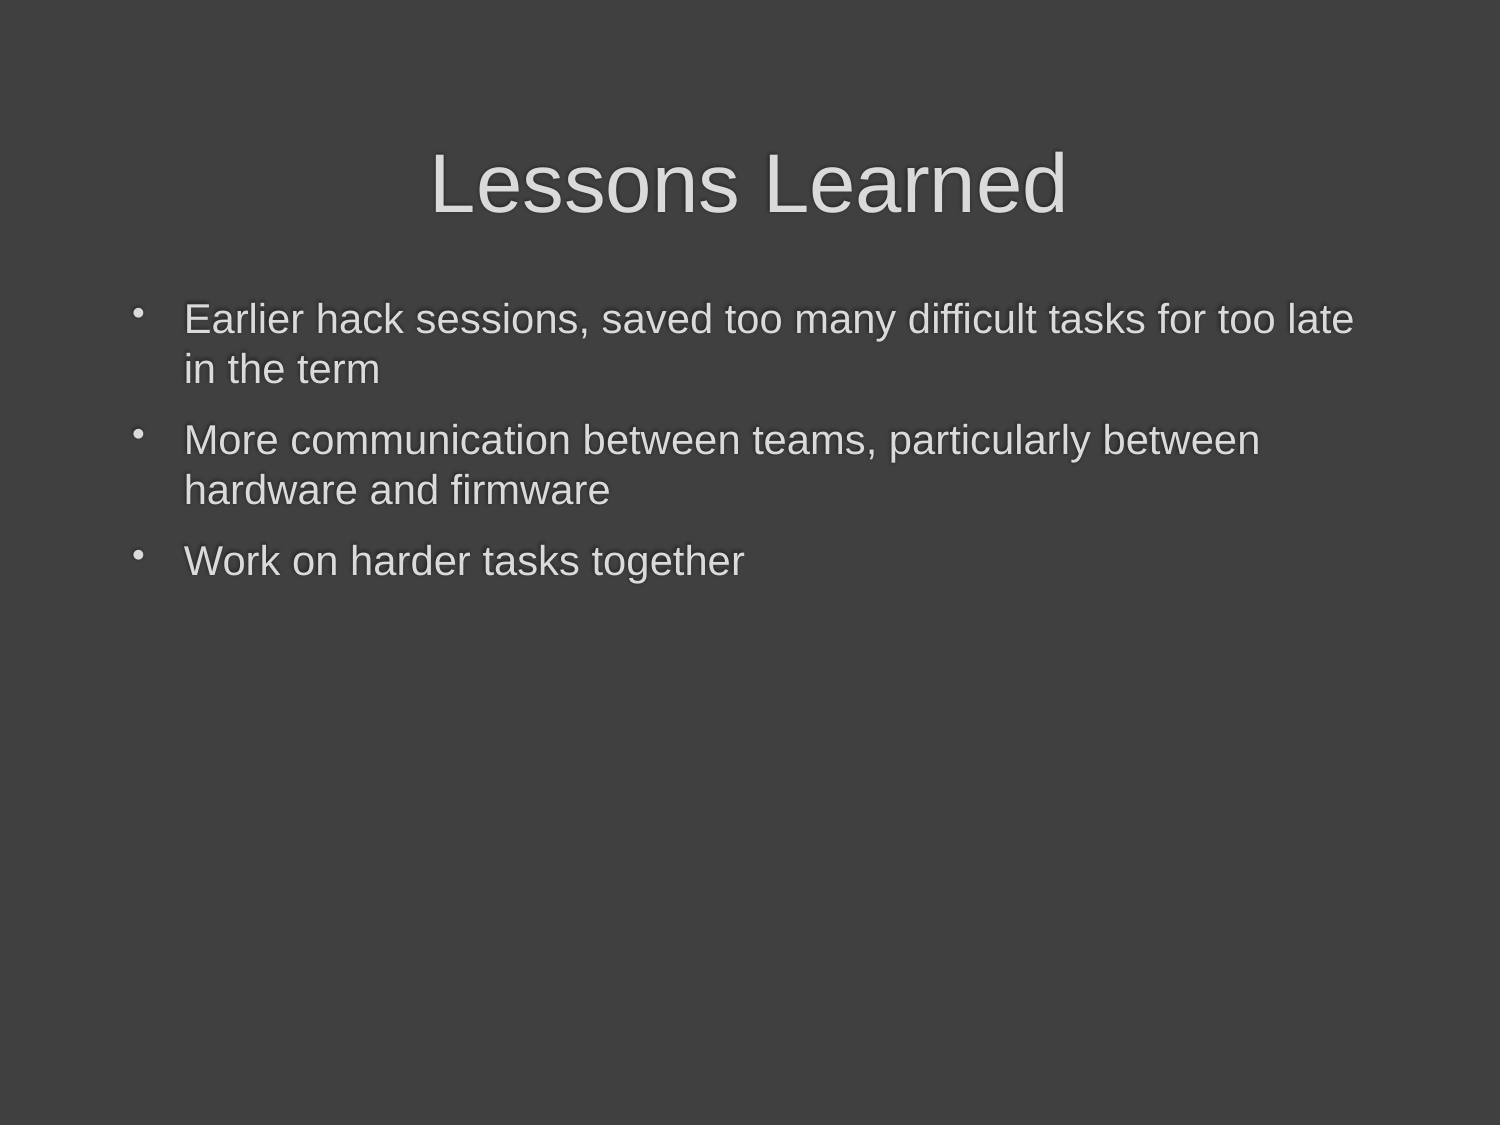

# Lessons Learned
Earlier hack sessions, saved too many difficult tasks for too late in the term
More communication between teams, particularly between hardware and firmware
Work on harder tasks together